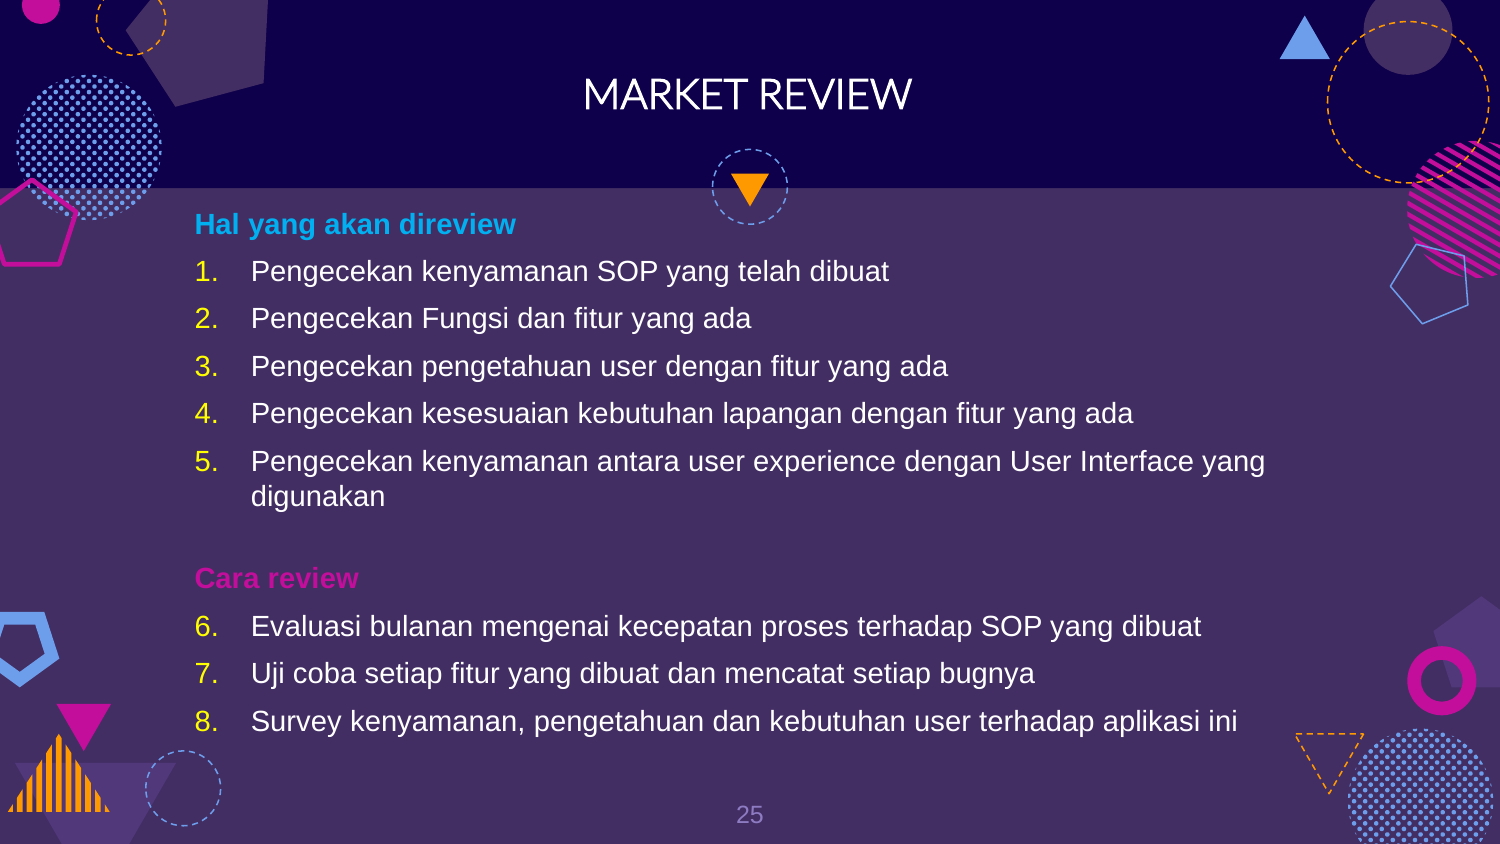

MARKET REVIEW
Hal yang akan direview
Pengecekan kenyamanan SOP yang telah dibuat
Pengecekan Fungsi dan fitur yang ada
Pengecekan pengetahuan user dengan fitur yang ada
Pengecekan kesesuaian kebutuhan lapangan dengan fitur yang ada
Pengecekan kenyamanan antara user experience dengan User Interface yang digunakan
Cara review
Evaluasi bulanan mengenai kecepatan proses terhadap SOP yang dibuat
Uji coba setiap fitur yang dibuat dan mencatat setiap bugnya
Survey kenyamanan, pengetahuan dan kebutuhan user terhadap aplikasi ini
25